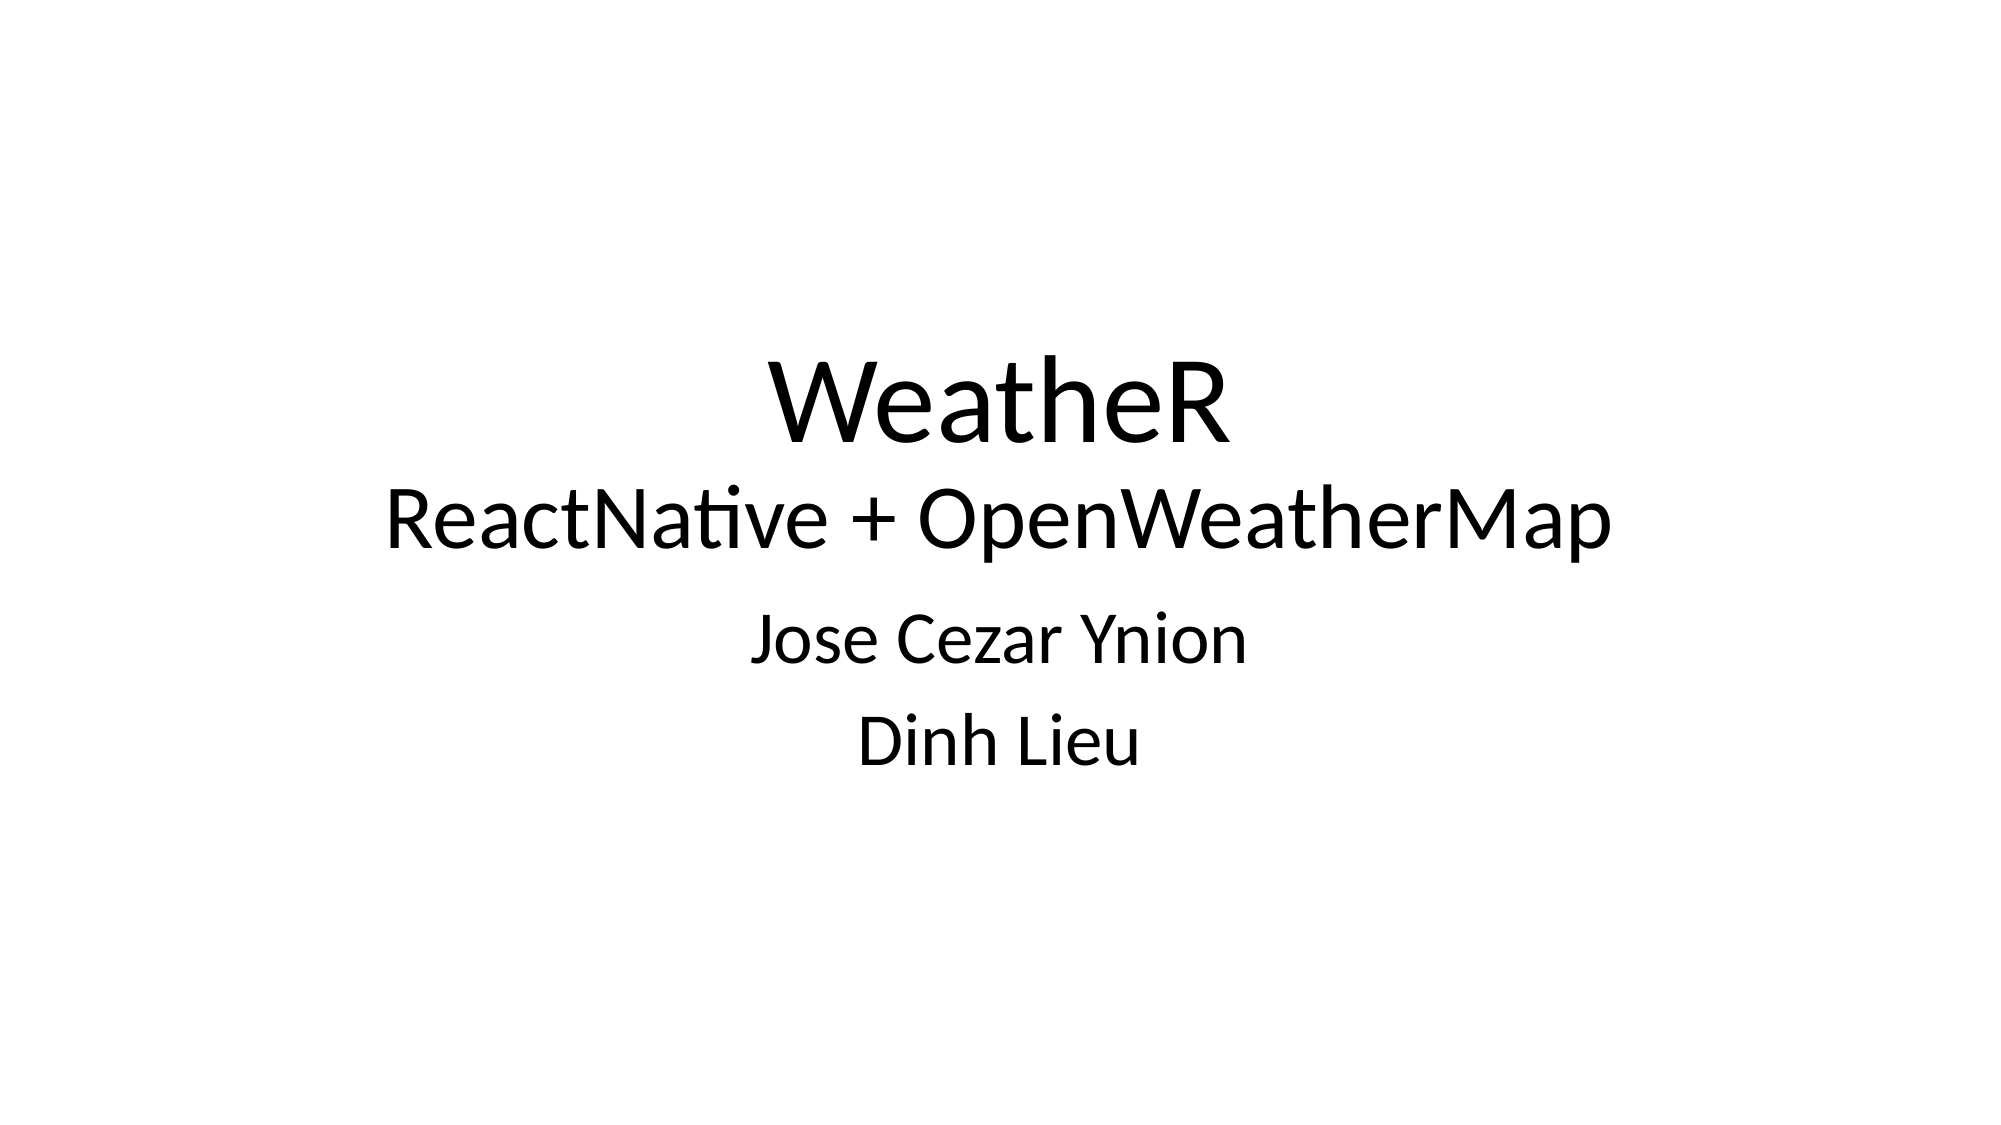

# WeatheR ReactNative + OpenWeatherMap
Jose Cezar Ynion
Dinh Lieu